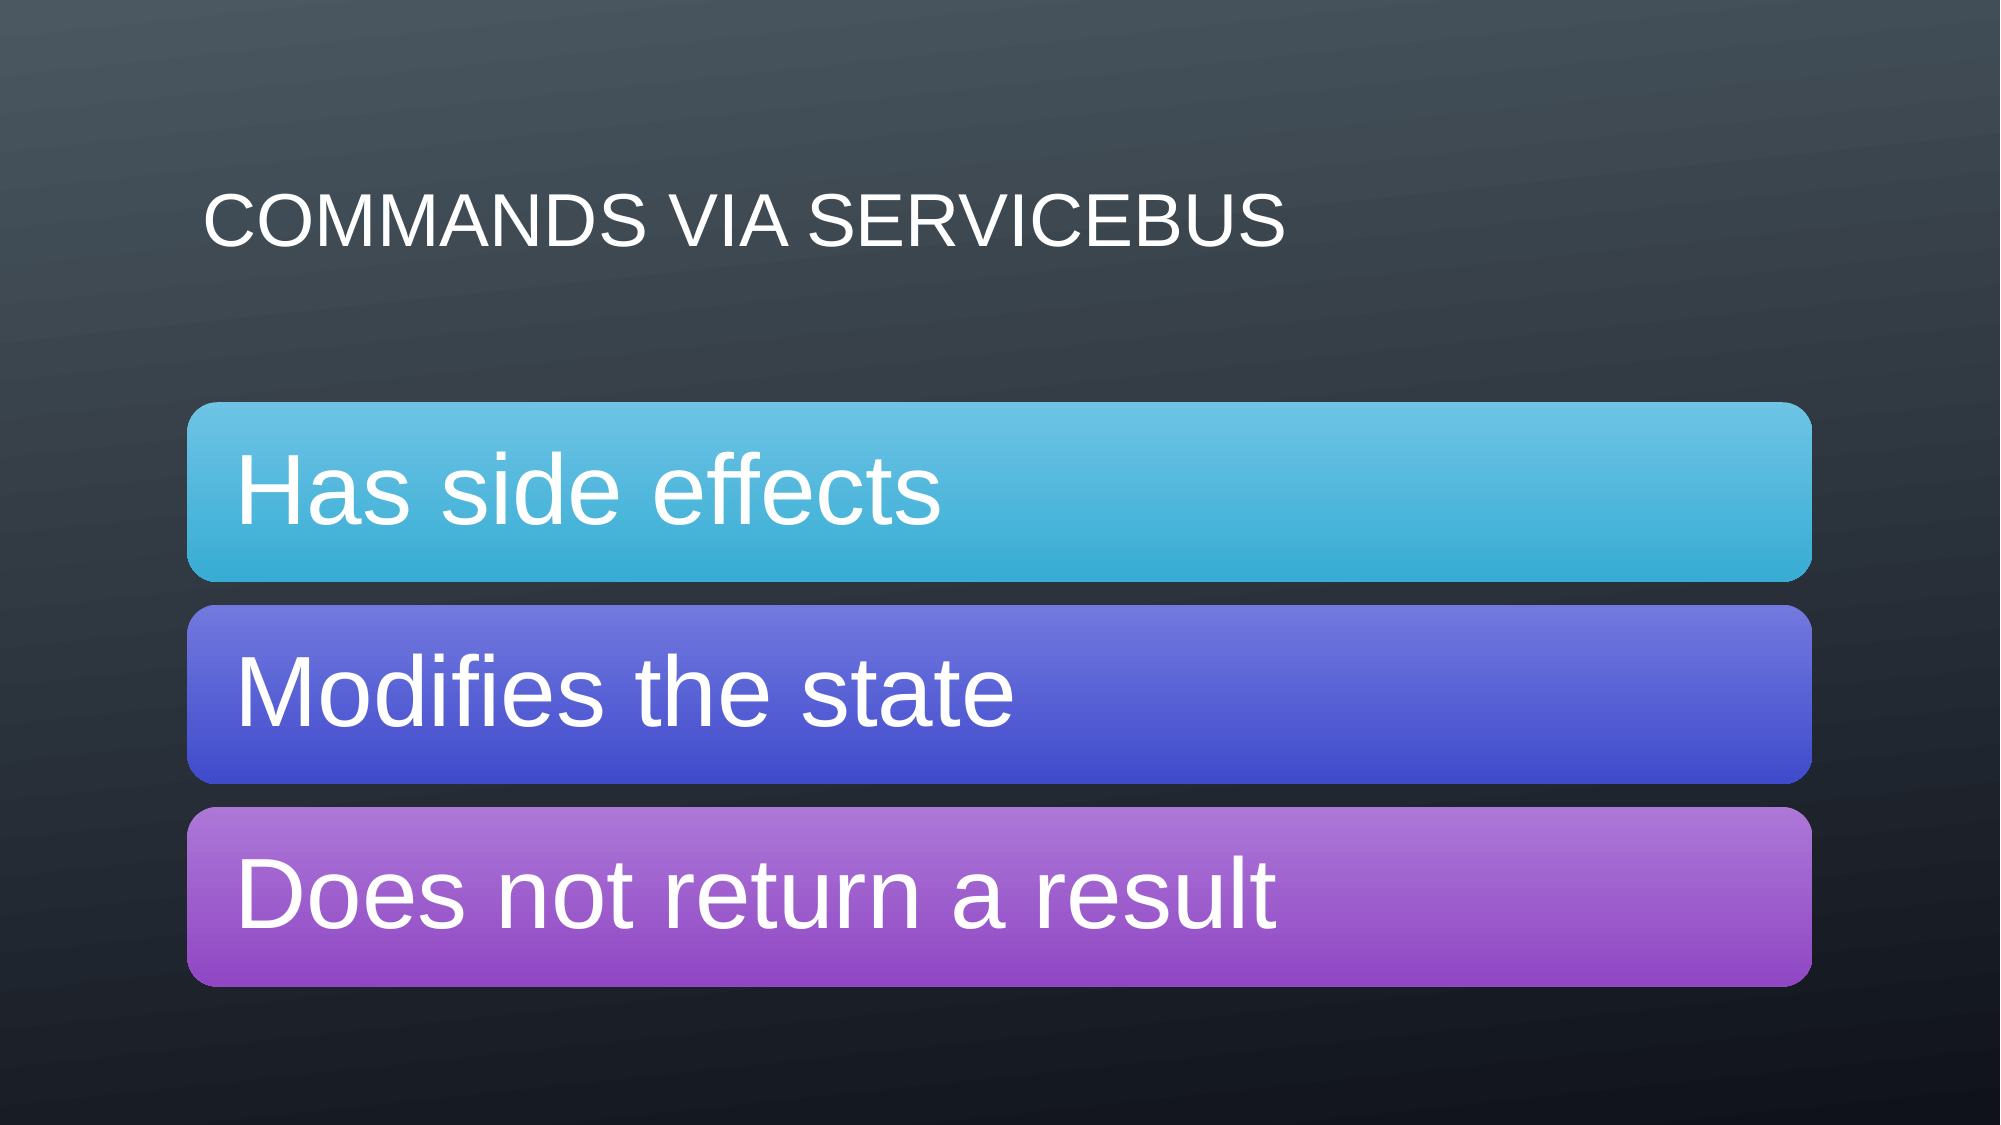

# Commands Via ServiceBus
Has side effects
Modifies the state
Does not return a result